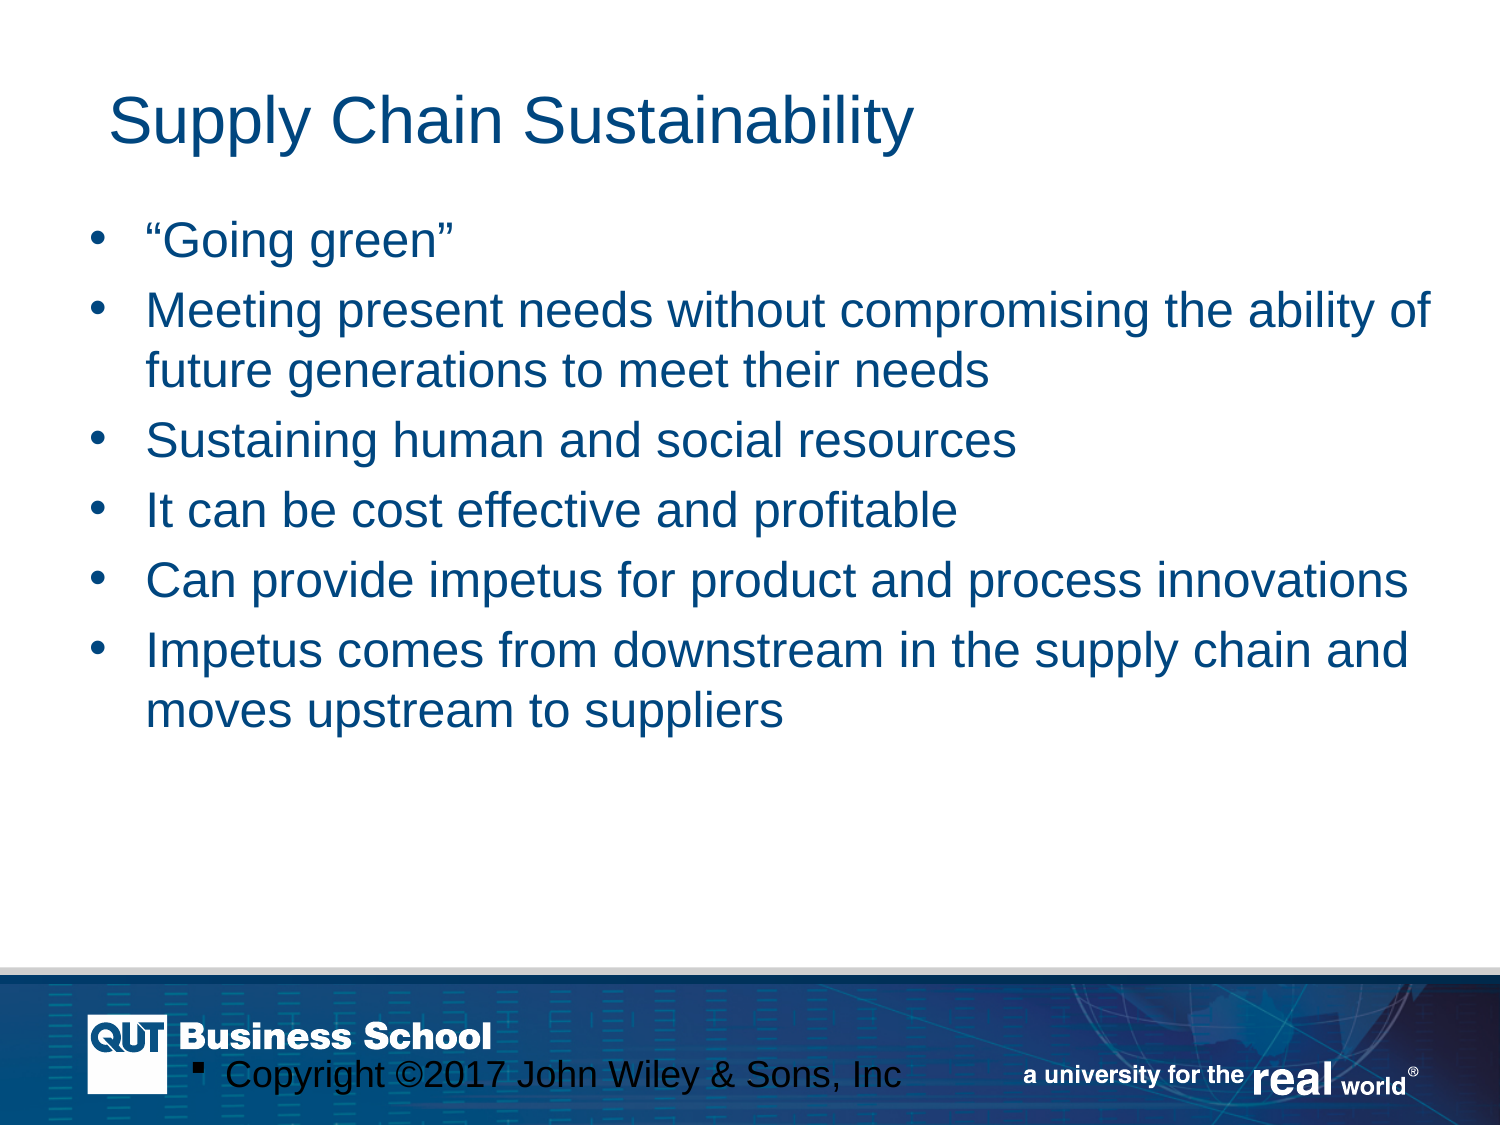

.
# Supply Chain Sustainability
“Going green”
Meeting present needs without compromising the ability of future generations to meet their needs
Sustaining human and social resources
It can be cost effective and profitable
Can provide impetus for product and process innovations
Impetus comes from downstream in the supply chain and moves upstream to suppliers
Copyright ©2017 John Wiley & Sons, Inc